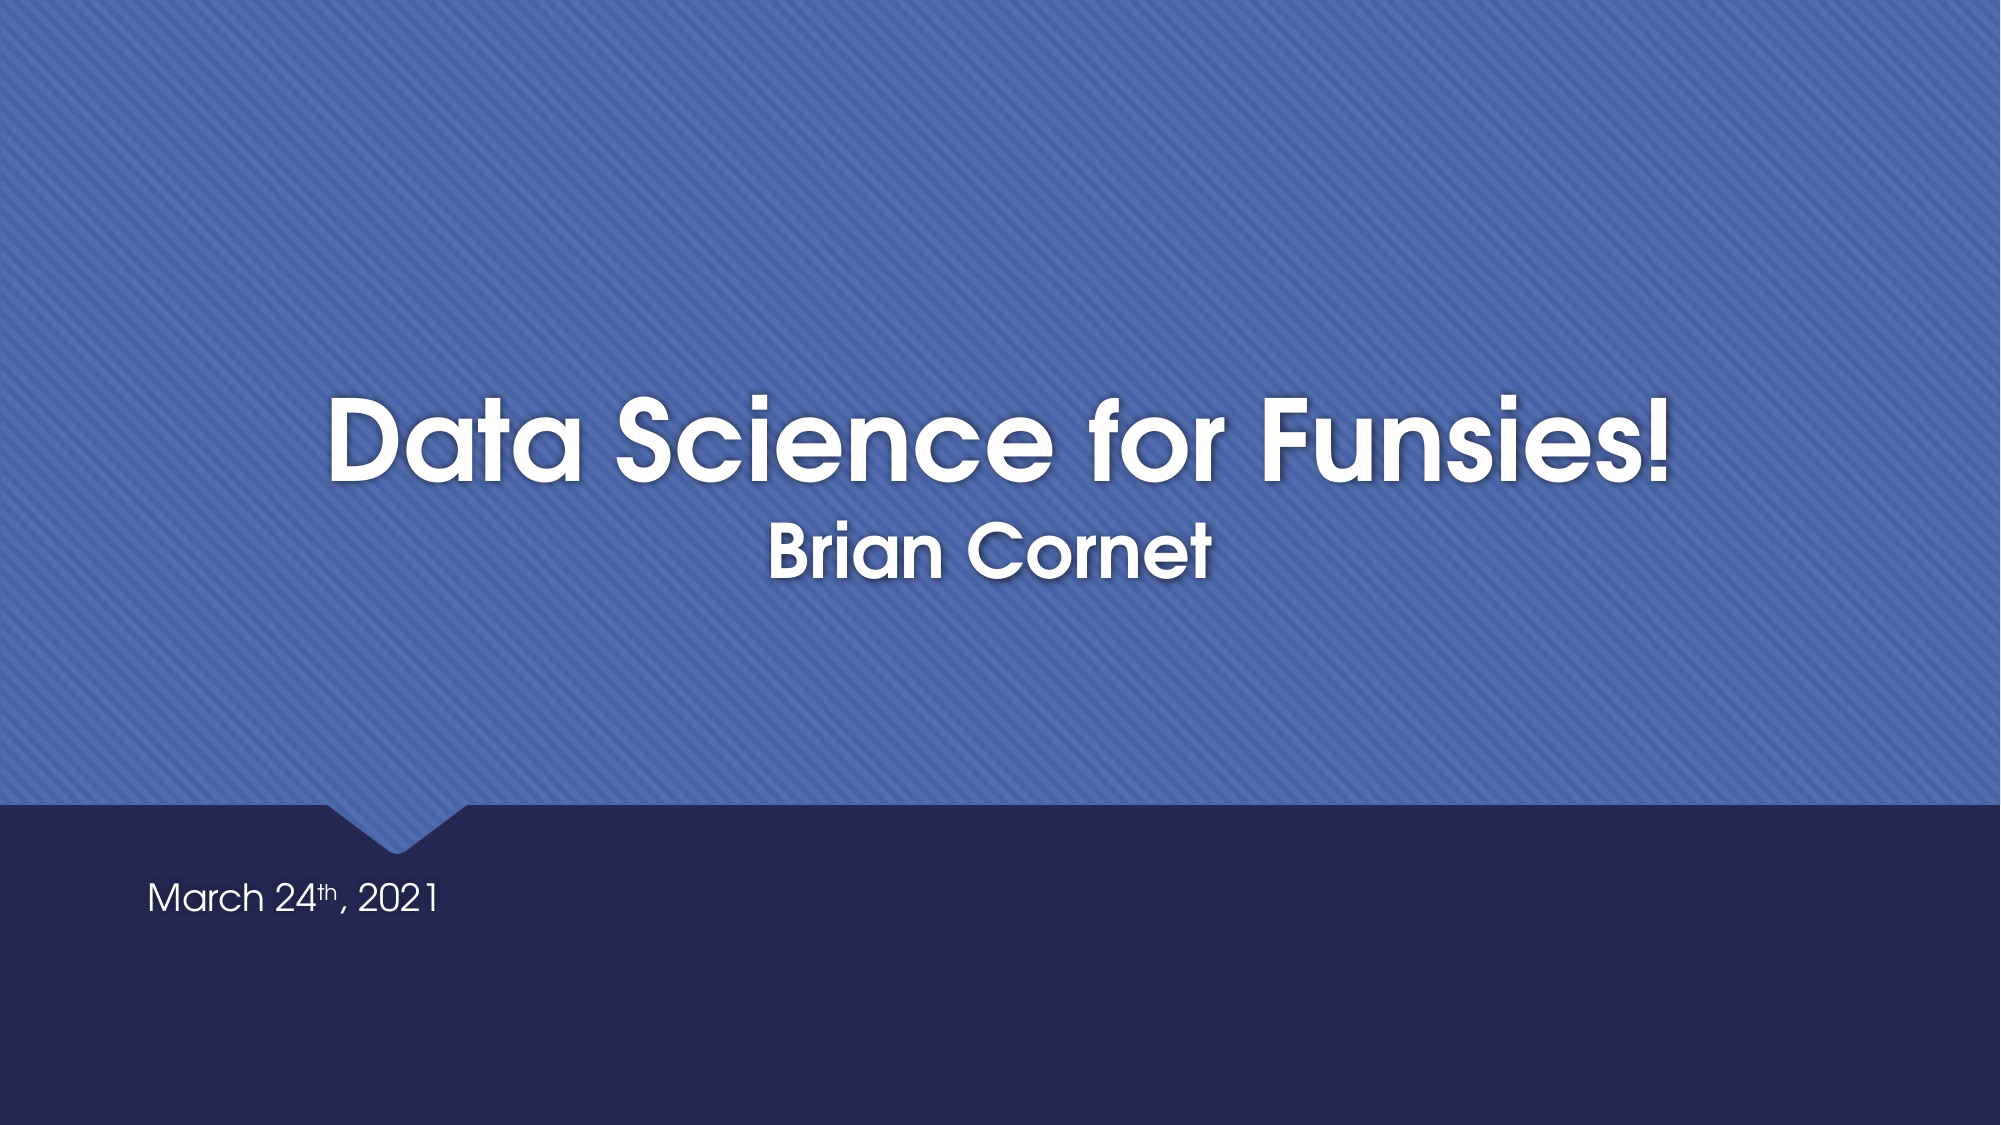

# Data Science for Funsies! Brian Cornet
March 24th, 2021